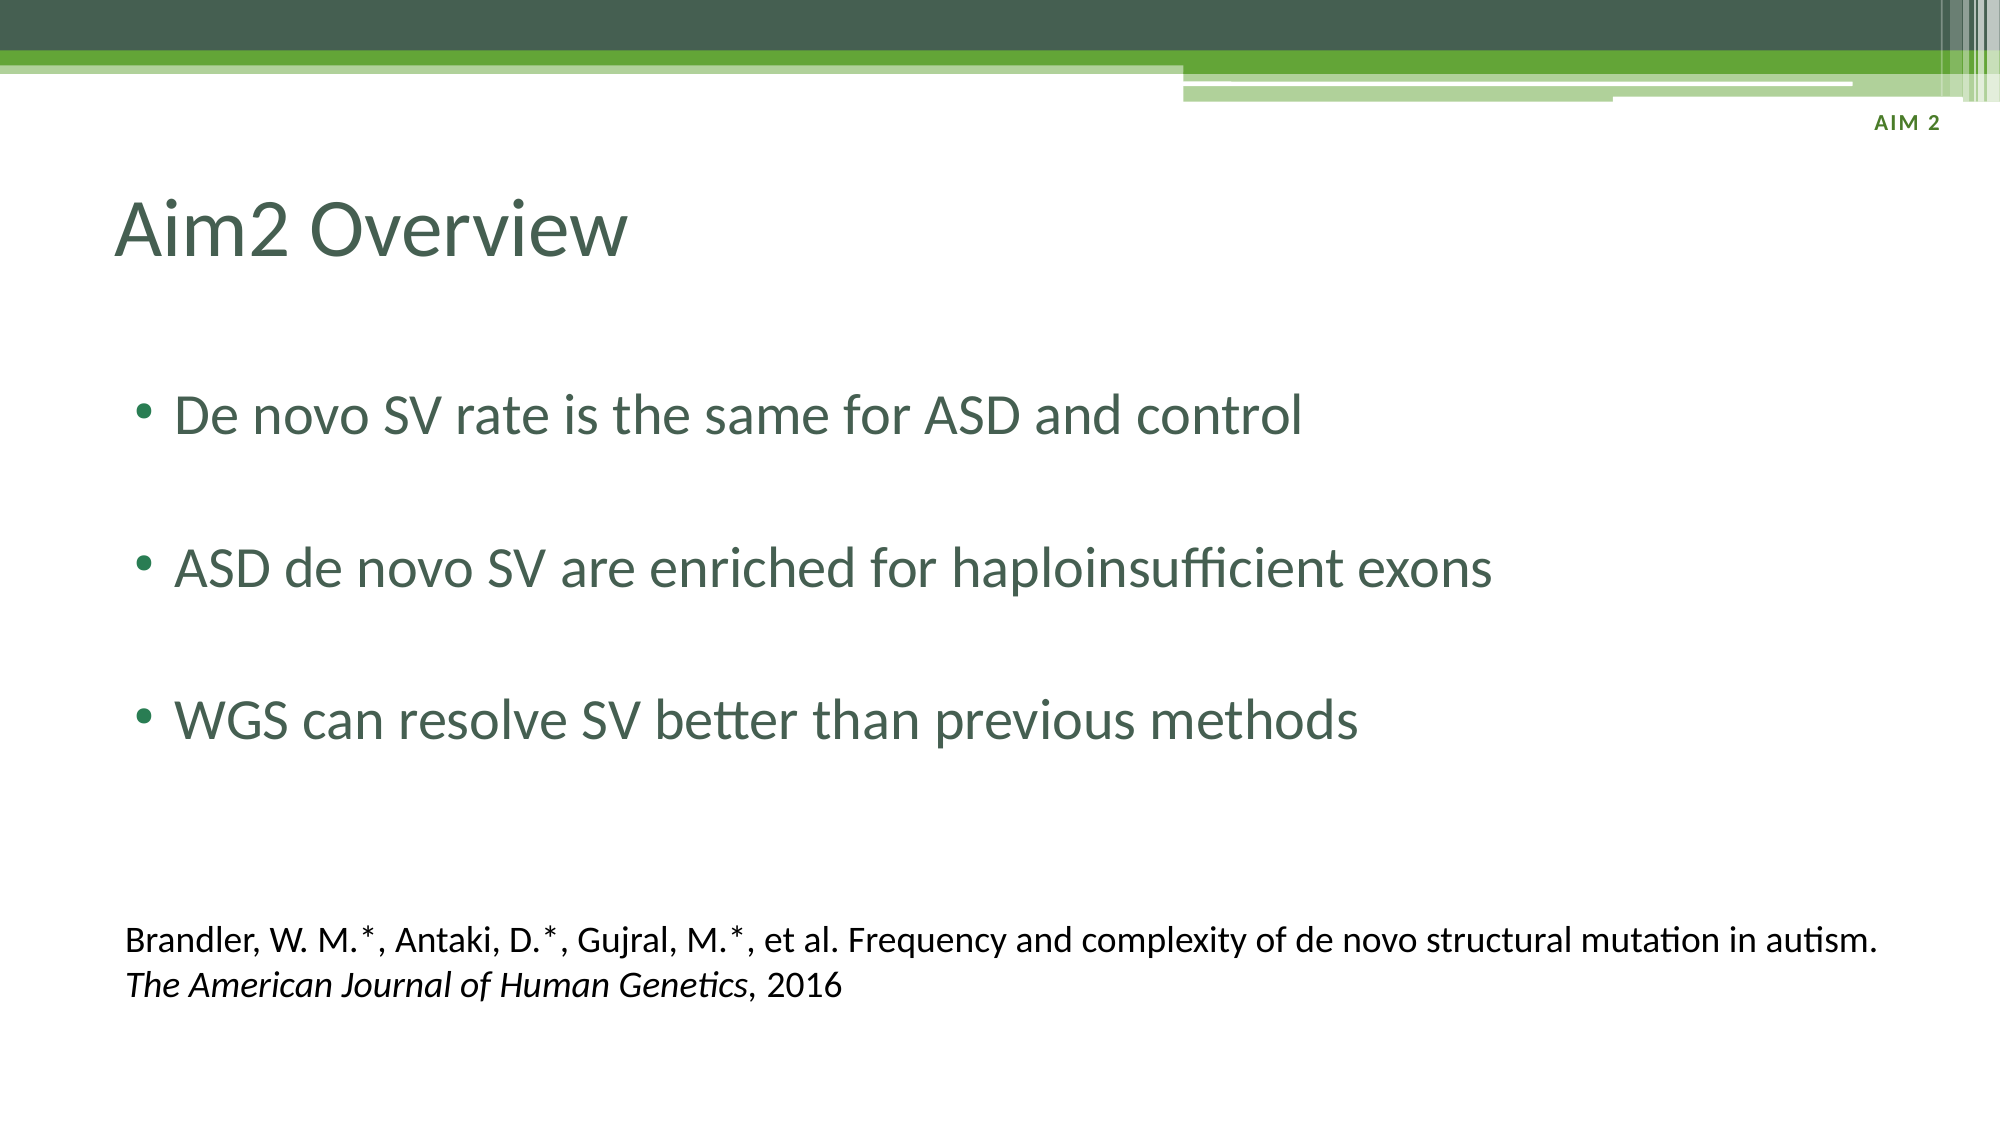

Aim 2
# Aim2 Overview
De novo SV rate is the same for ASD and control

ASD de novo SV are enriched for haploinsufficient exons

WGS can resolve SV better than previous methods

Brandler, W. M.*, Antaki, D.*, Gujral, M.*, et al. Frequency and complexity of de novo structural mutation in autism. The American Journal of Human Genetics, 2016